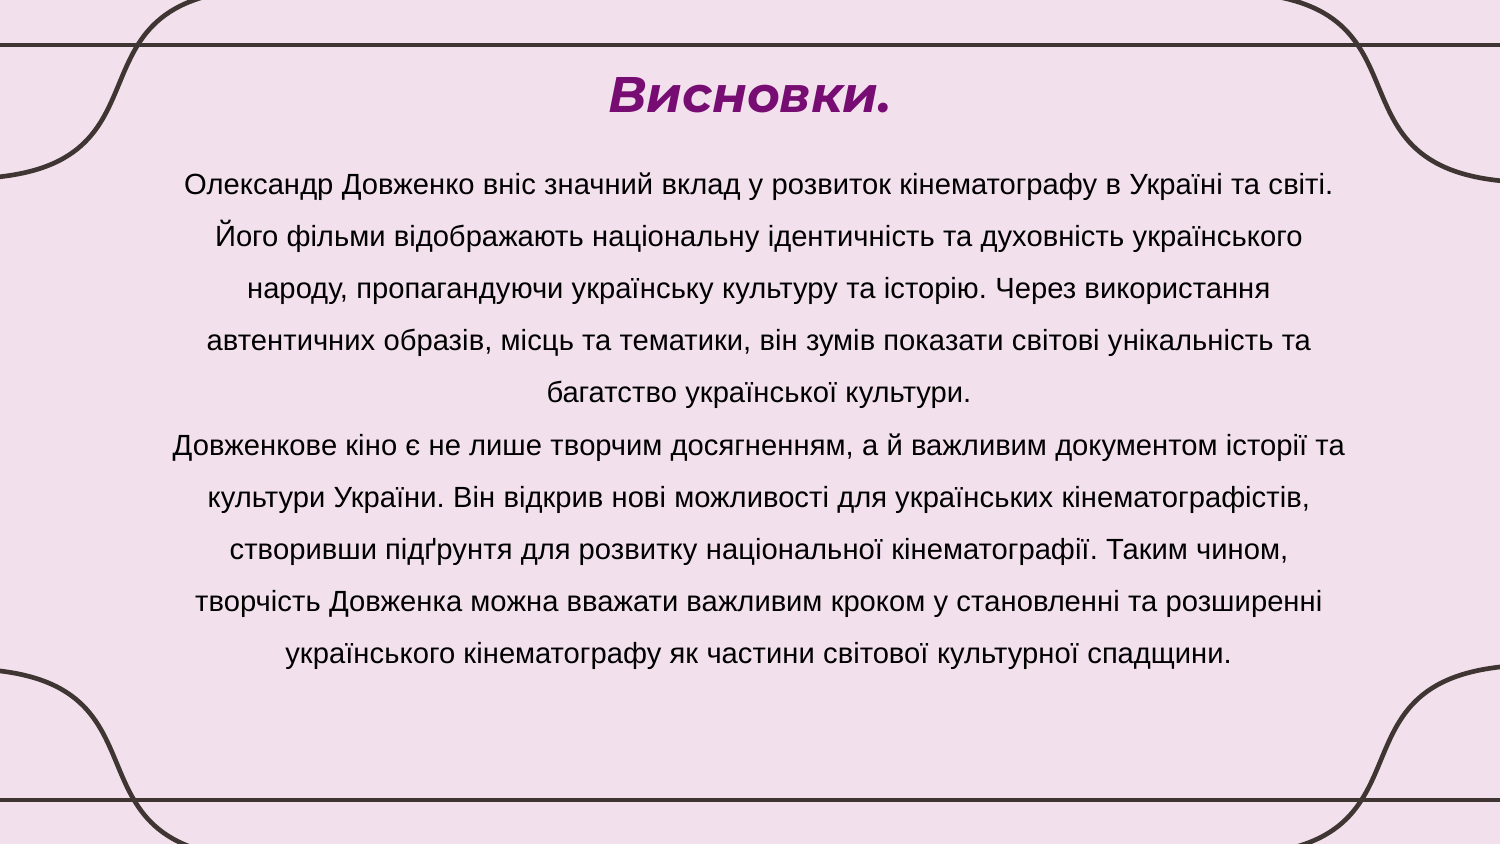

# Висновки.
Олександр Довженко вніс значний вклад у розвиток кінематографу в Україні та світі. Його фільми відображають національну ідентичність та духовність українського народу, пропагандуючи українську культуру та історію. Через використання автентичних образів, місць та тематики, він зумів показати світові унікальність та багатство української культури.
Довженкове кіно є не лише творчим досягненням, а й важливим документом історії та культури України. Він відкрив нові можливості для українських кінематографістів, створивши підґрунтя для розвитку національної кінематографії. Таким чином, творчість Довженка можна вважати важливим кроком у становленні та розширенні українського кінематографу як частини світової культурної спадщини.